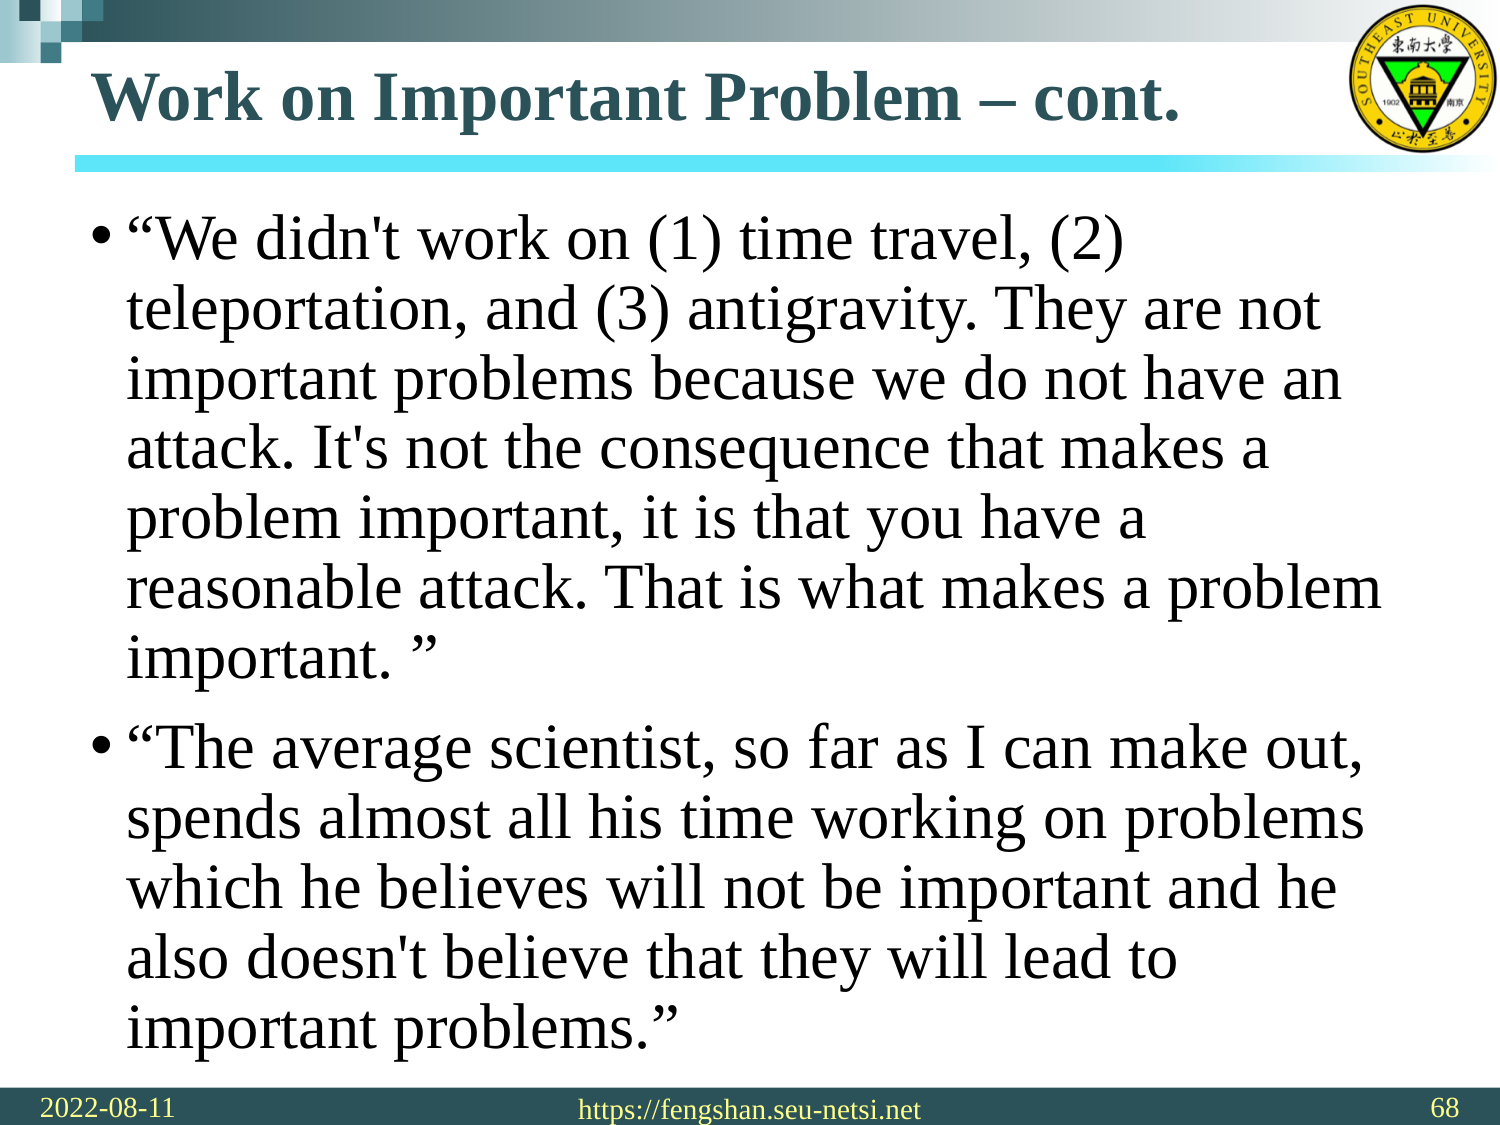

# Work on Important Problem – cont.
“We didn't work on (1) time travel, (2) teleportation, and (3) antigravity. They are not important problems because we do not have an attack. It's not the consequence that makes a problem important, it is that you have a reasonable attack. That is what makes a problem important. ”
“The average scientist, so far as I can make out, spends almost all his time working on problems which he believes will not be important and he also doesn't believe that they will lead to important problems.”
2022-08-11
68
https://fengshan.seu-netsi.net